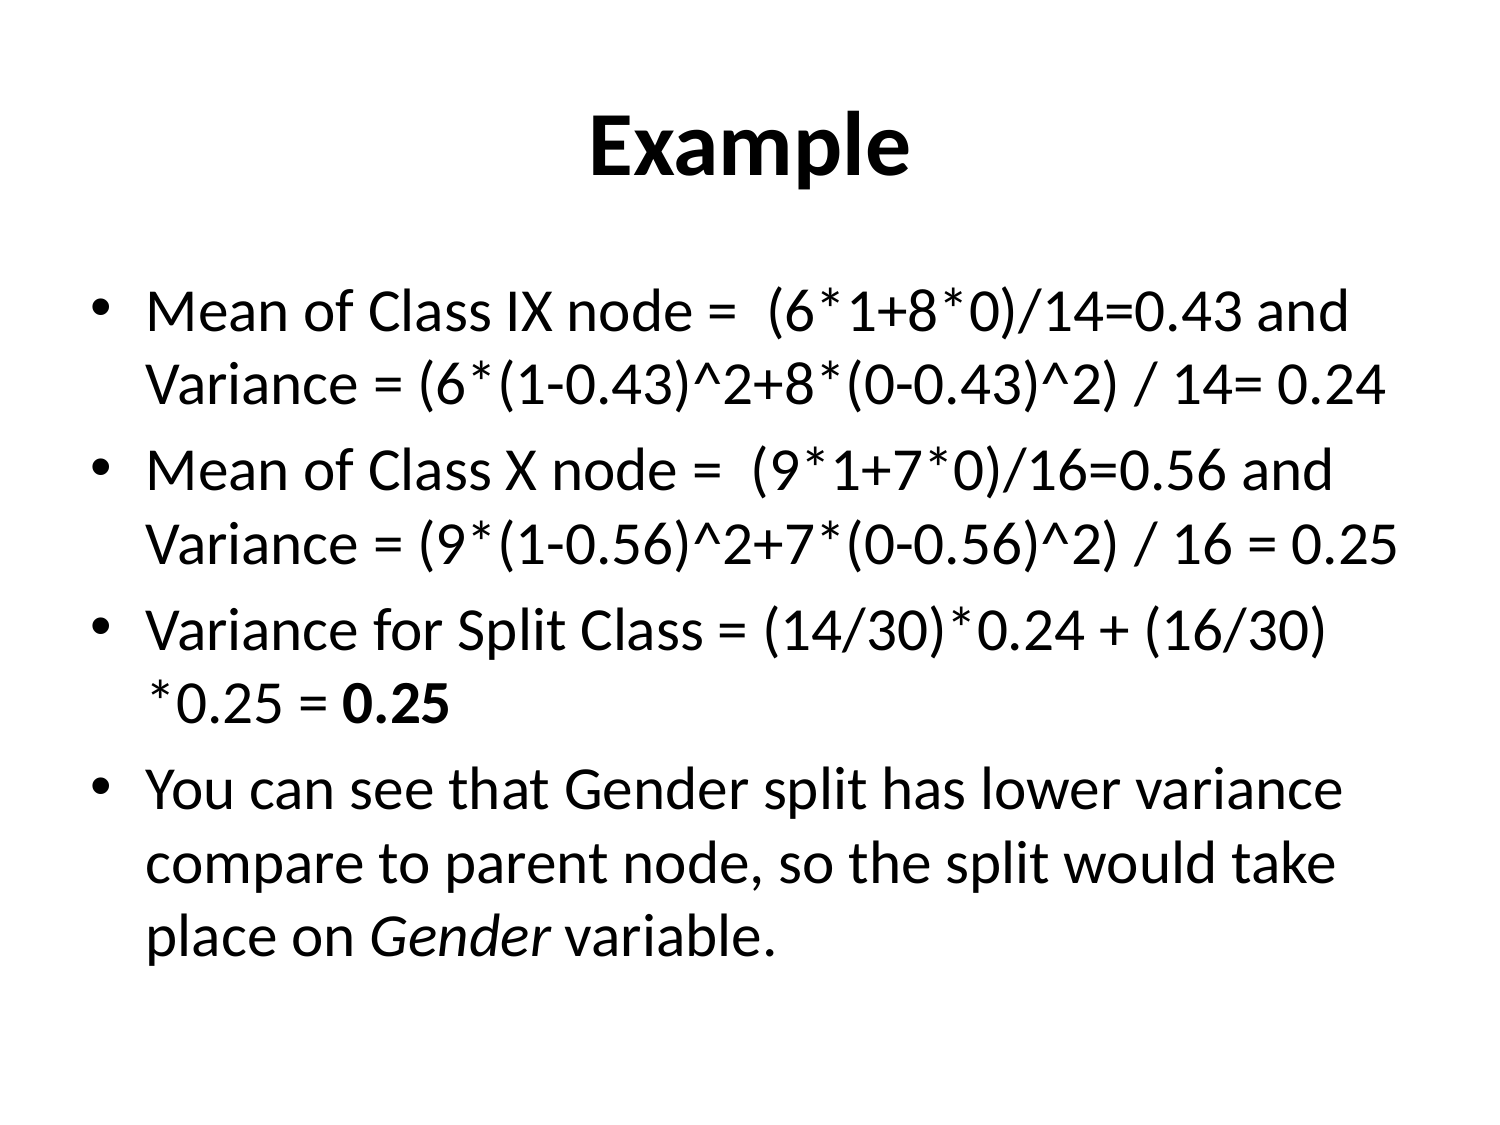

# Example
Mean of Class IX node =  (6*1+8*0)/14=0.43 and Variance = (6*(1-0.43)^2+8*(0-0.43)^2) / 14= 0.24
Mean of Class X node =  (9*1+7*0)/16=0.56 and Variance = (9*(1-0.56)^2+7*(0-0.56)^2) / 16 = 0.25
Variance for Split Class = (14/30)*0.24 + (16/30) *0.25 = 0.25
You can see that Gender split has lower variance compare to parent node, so the split would take place on Gender variable.